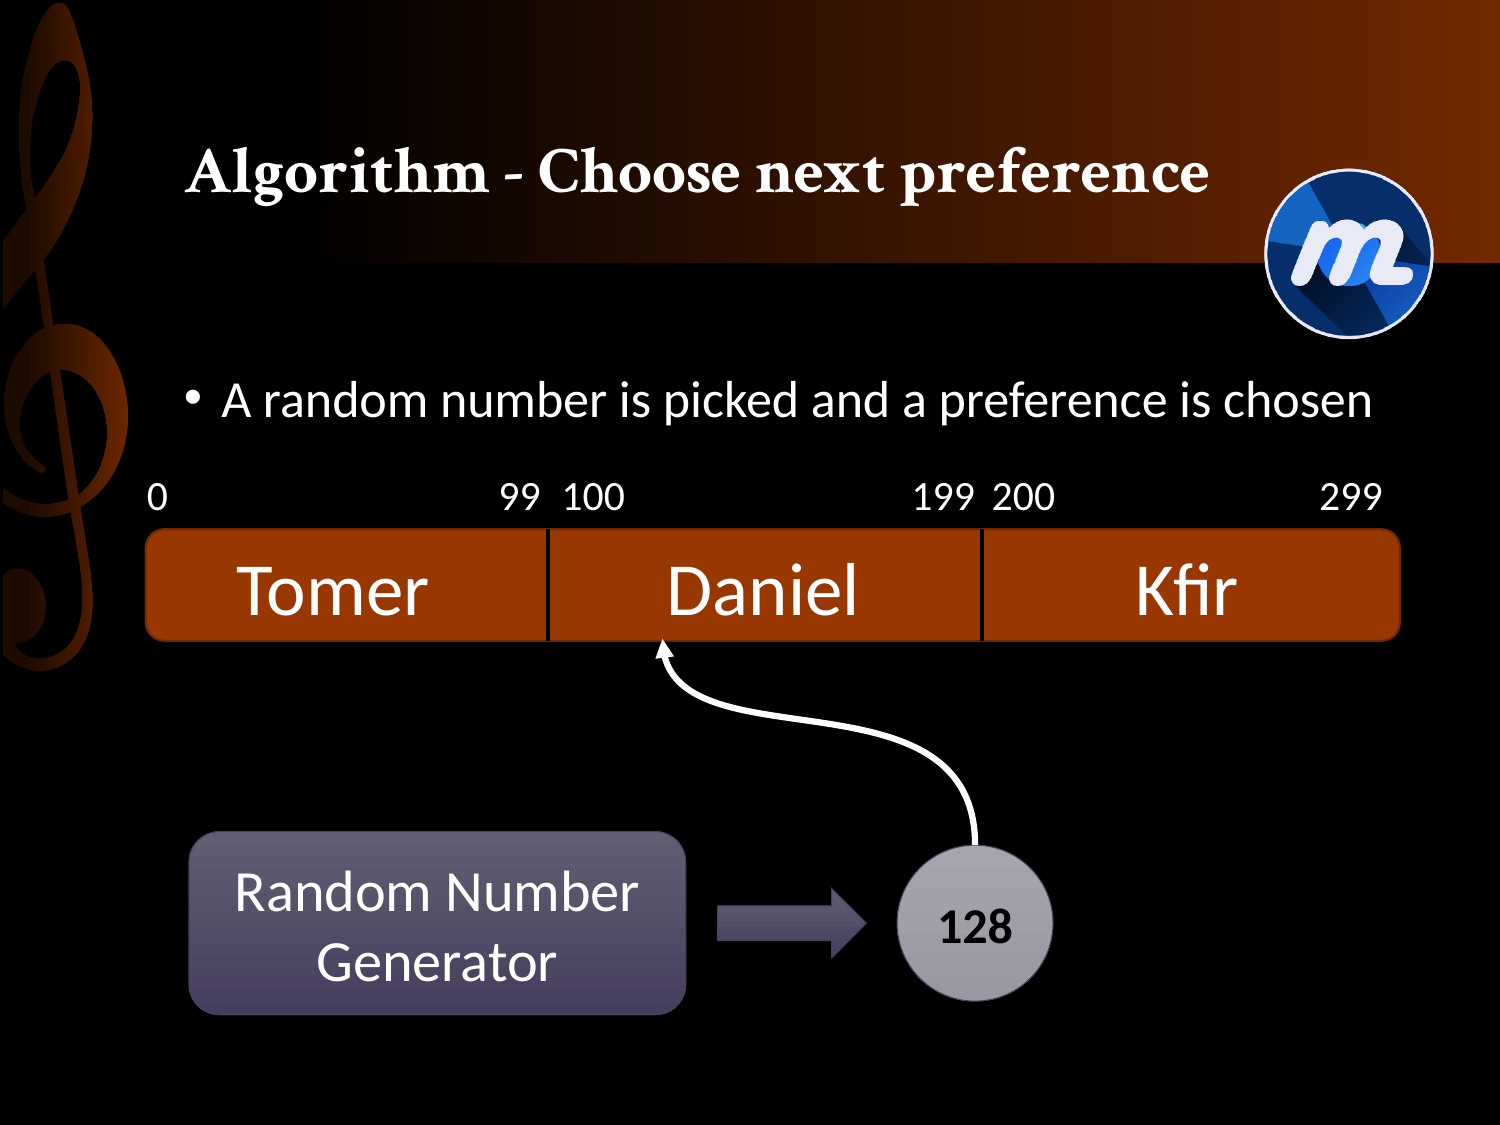

Algorithm - Choose next preference
A random number is picked and a preference is chosen
0
99
100
199
200
299

Tomer
Daniel
Kfir
Random Number Generator
128